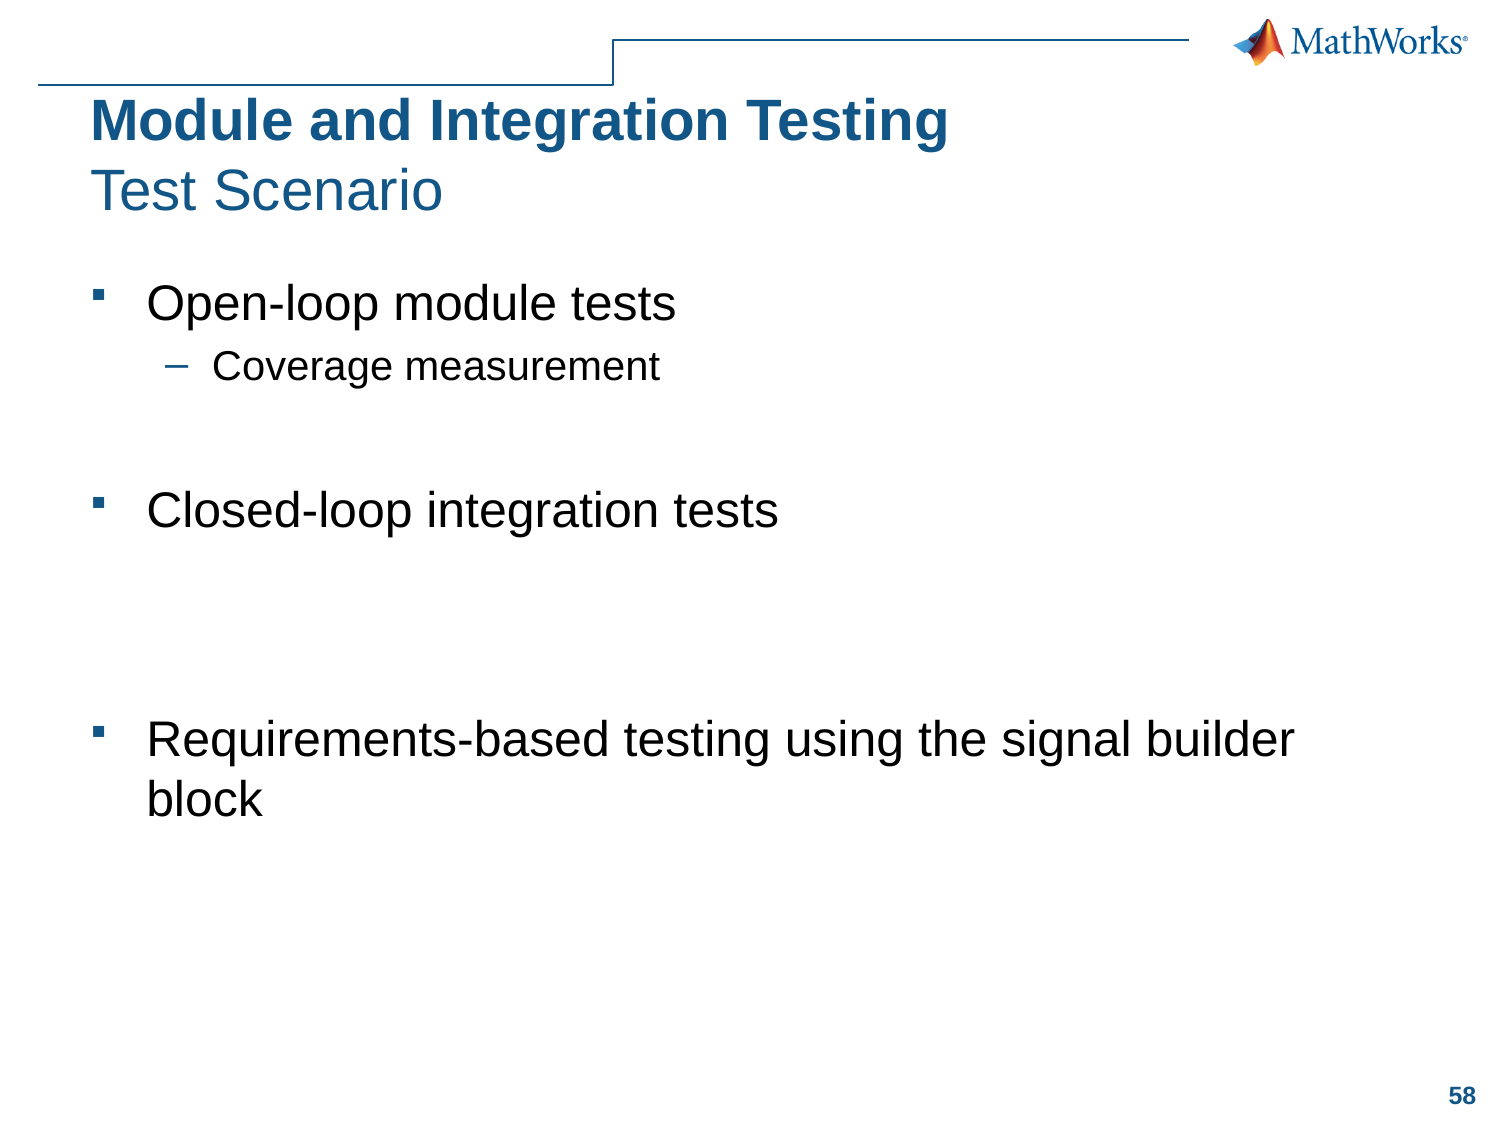

# Module and Integration Testing Test Scenario
Open-loop module tests
Coverage measurement

Closed-loop integration tests

Requirements-based testing using the signal builder block